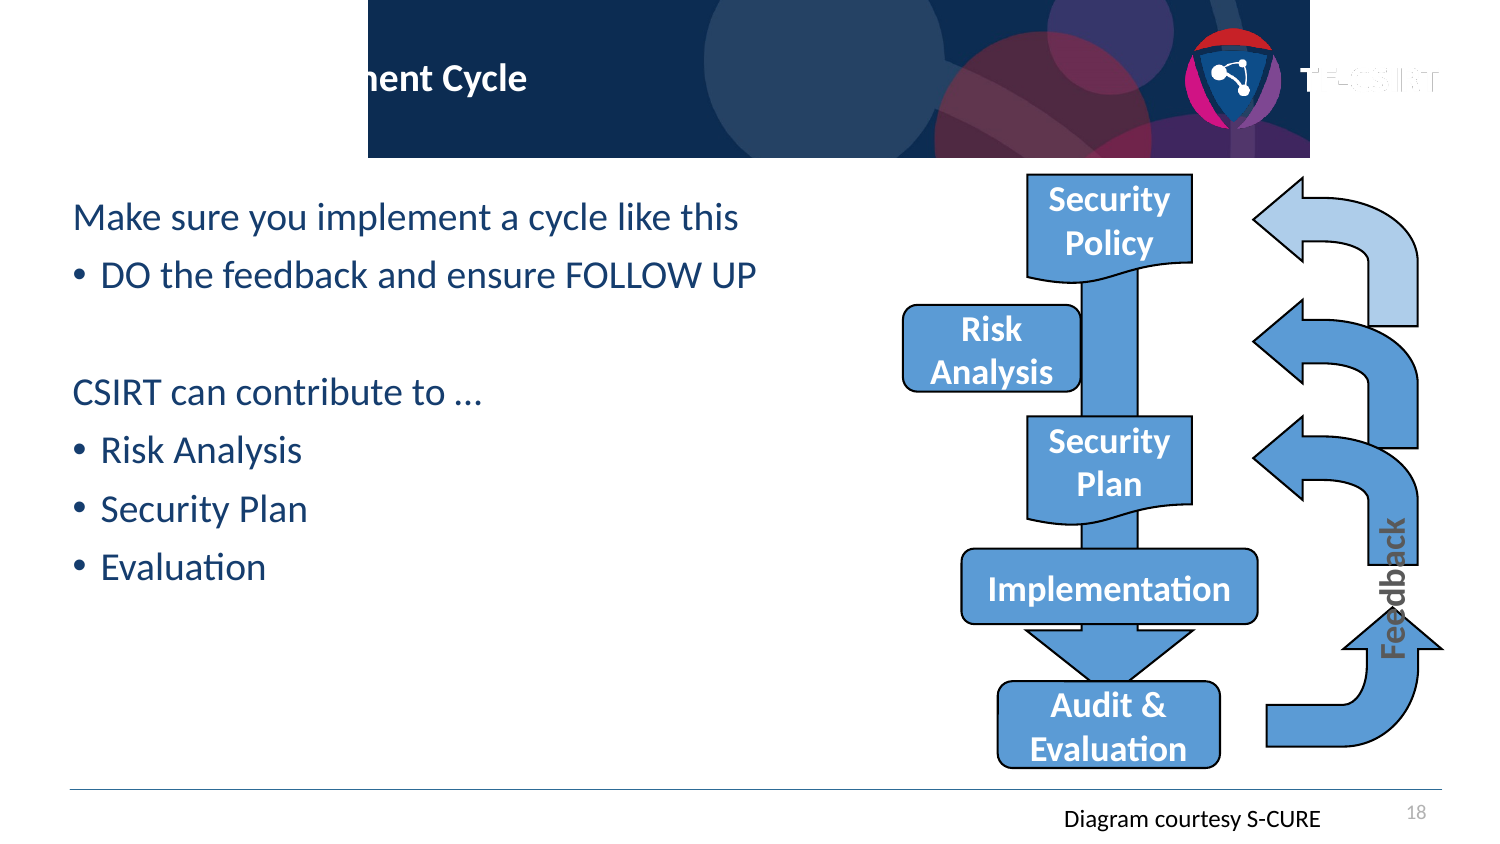

# Security Management Cycle
Security
Policy

Risk
Analysis
Security
Plan

Implementation
Feedback

Audit &
Evaluation
Make sure you implement a cycle like this
DO the feedback and ensure FOLLOW UP

CSIRT can contribute to …
Risk Analysis
Security Plan
Evaluation

18
Diagram courtesy S-CURE